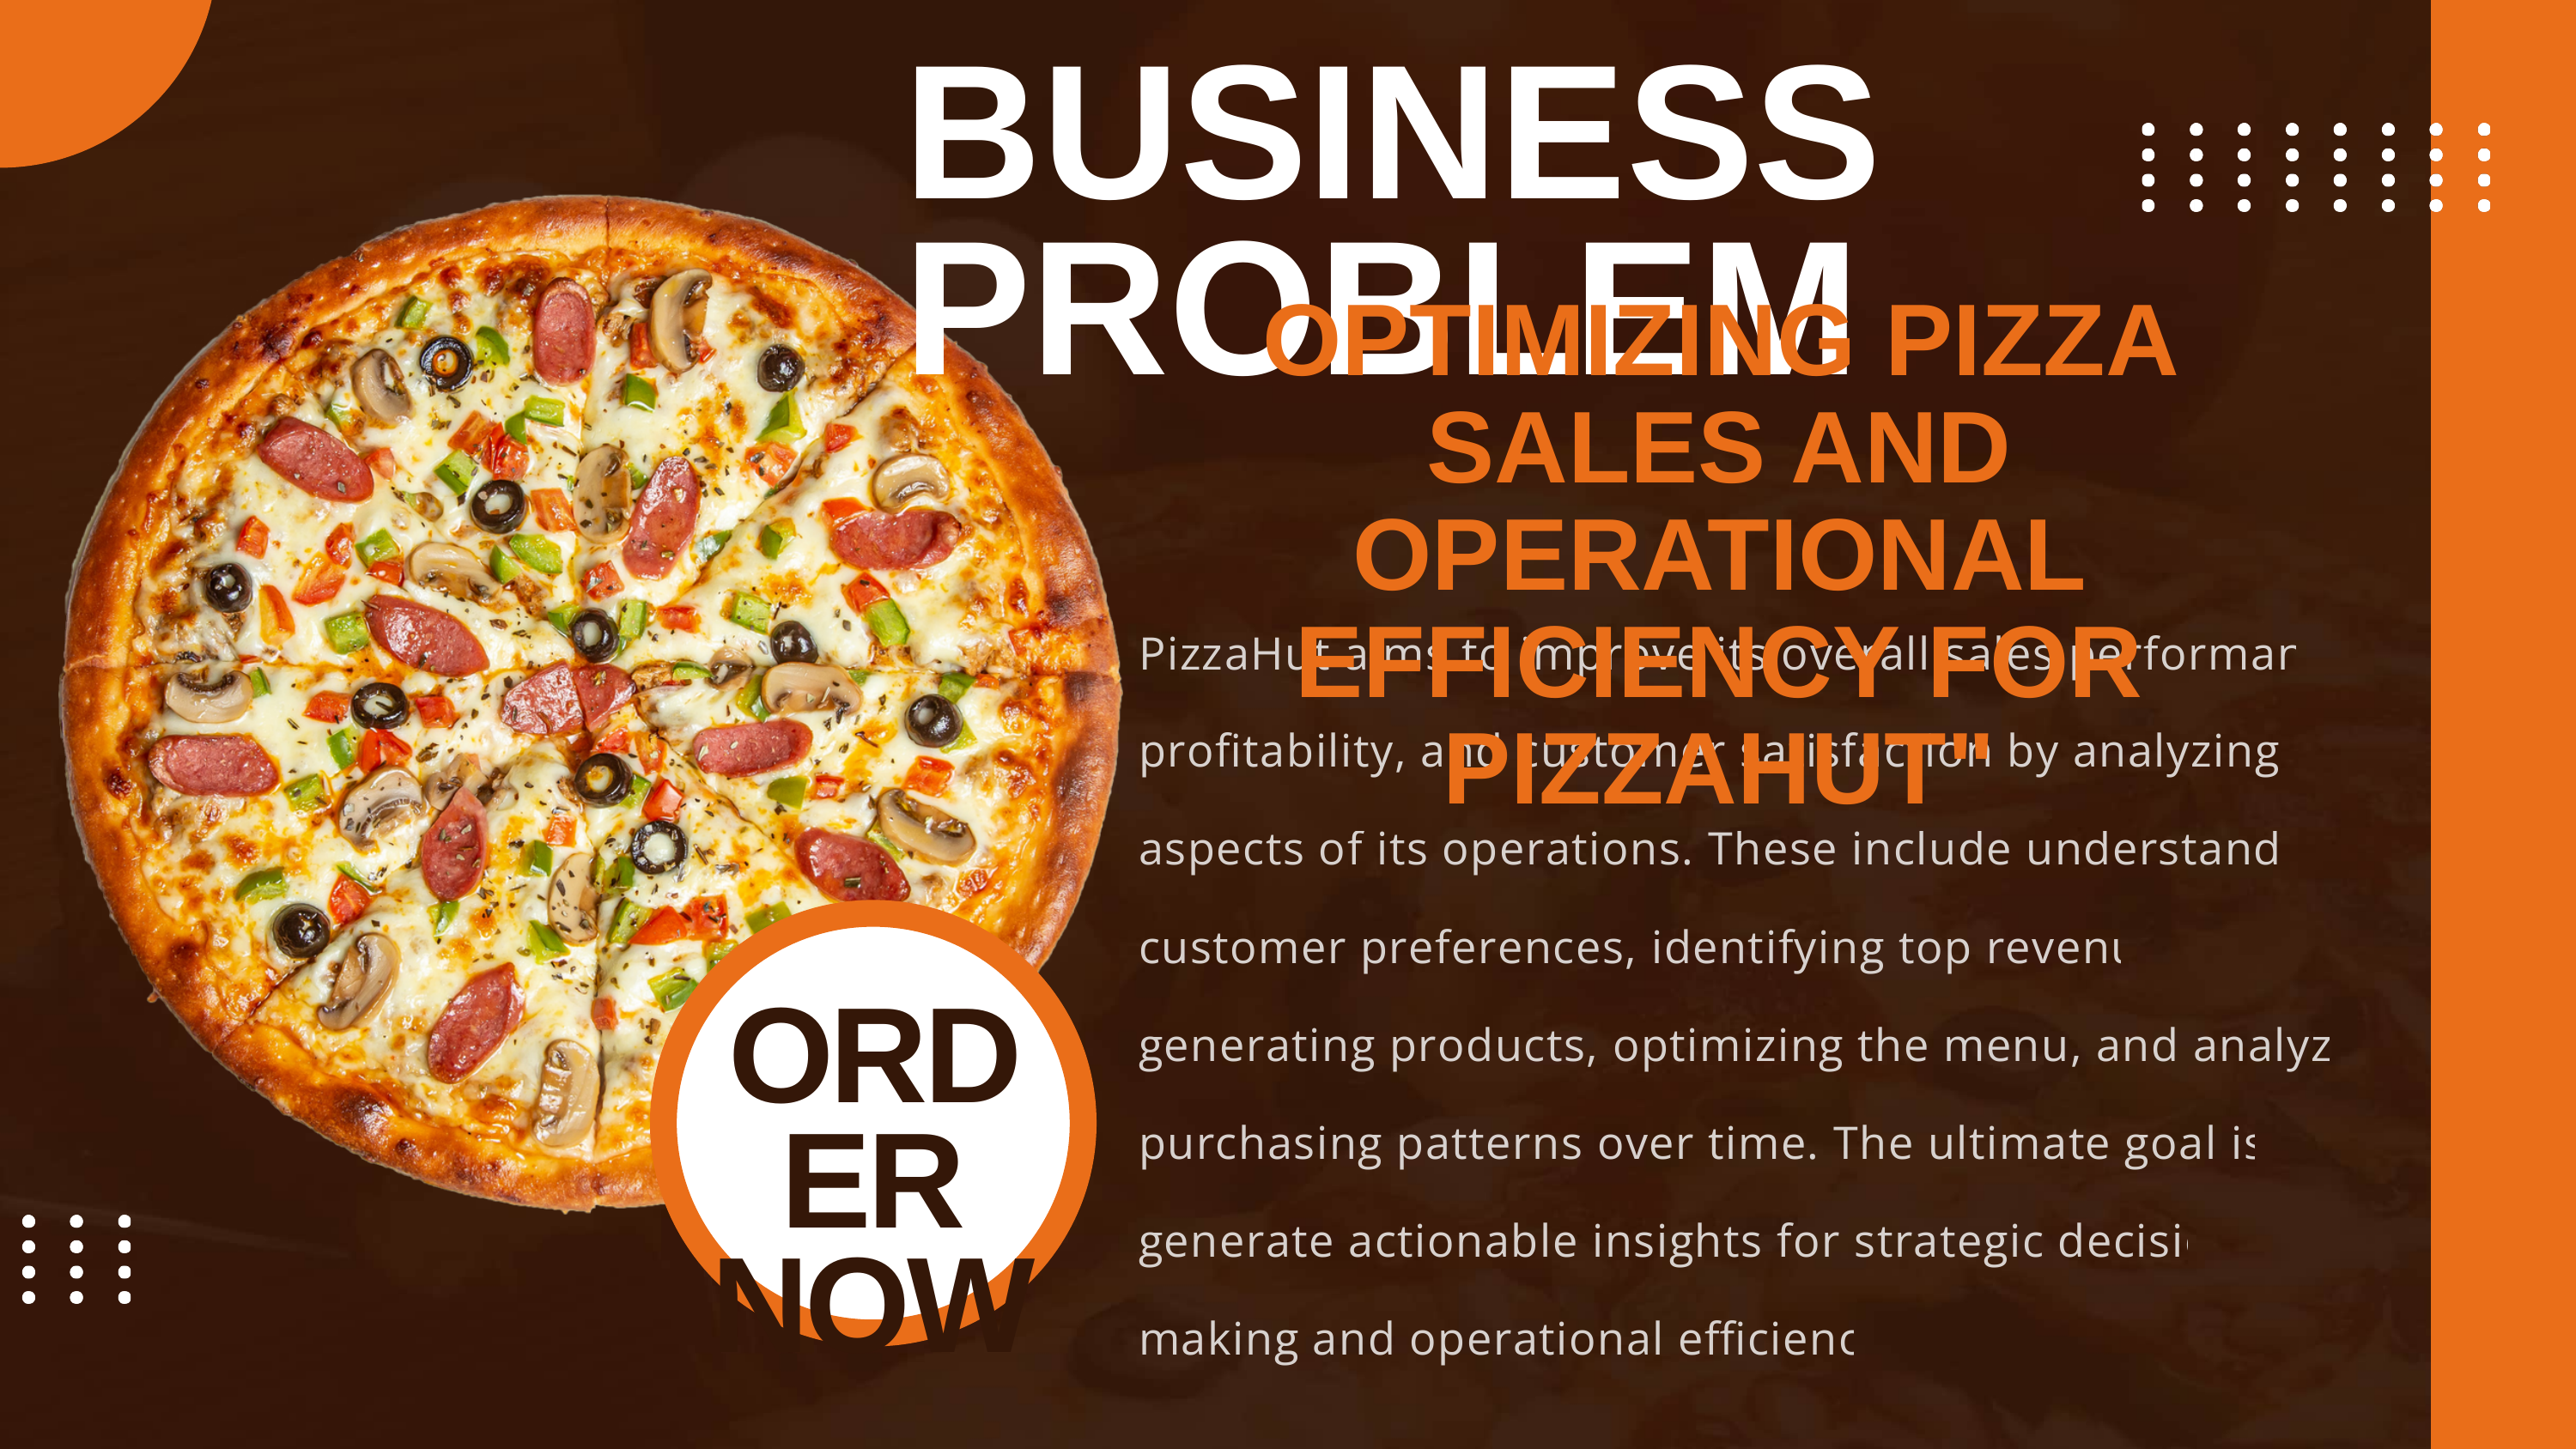

BUSINESS  PROBLEM

OPTIMIZING PIZZA SALES AND OPERATIONAL EFFICIENCY FOR PIZZAHUT"
PizzaHut aims to improve its overall sales performance, profitability, and customer satisfaction by analyzing key aspects of its operations. These include understanding customer preferences, identifying top revenue-generating products, optimizing the menu, and analyzing purchasing patterns over time. The ultimate goal is to generate actionable insights for strategic decision-making and operational efficiency.

ORDER
NOW